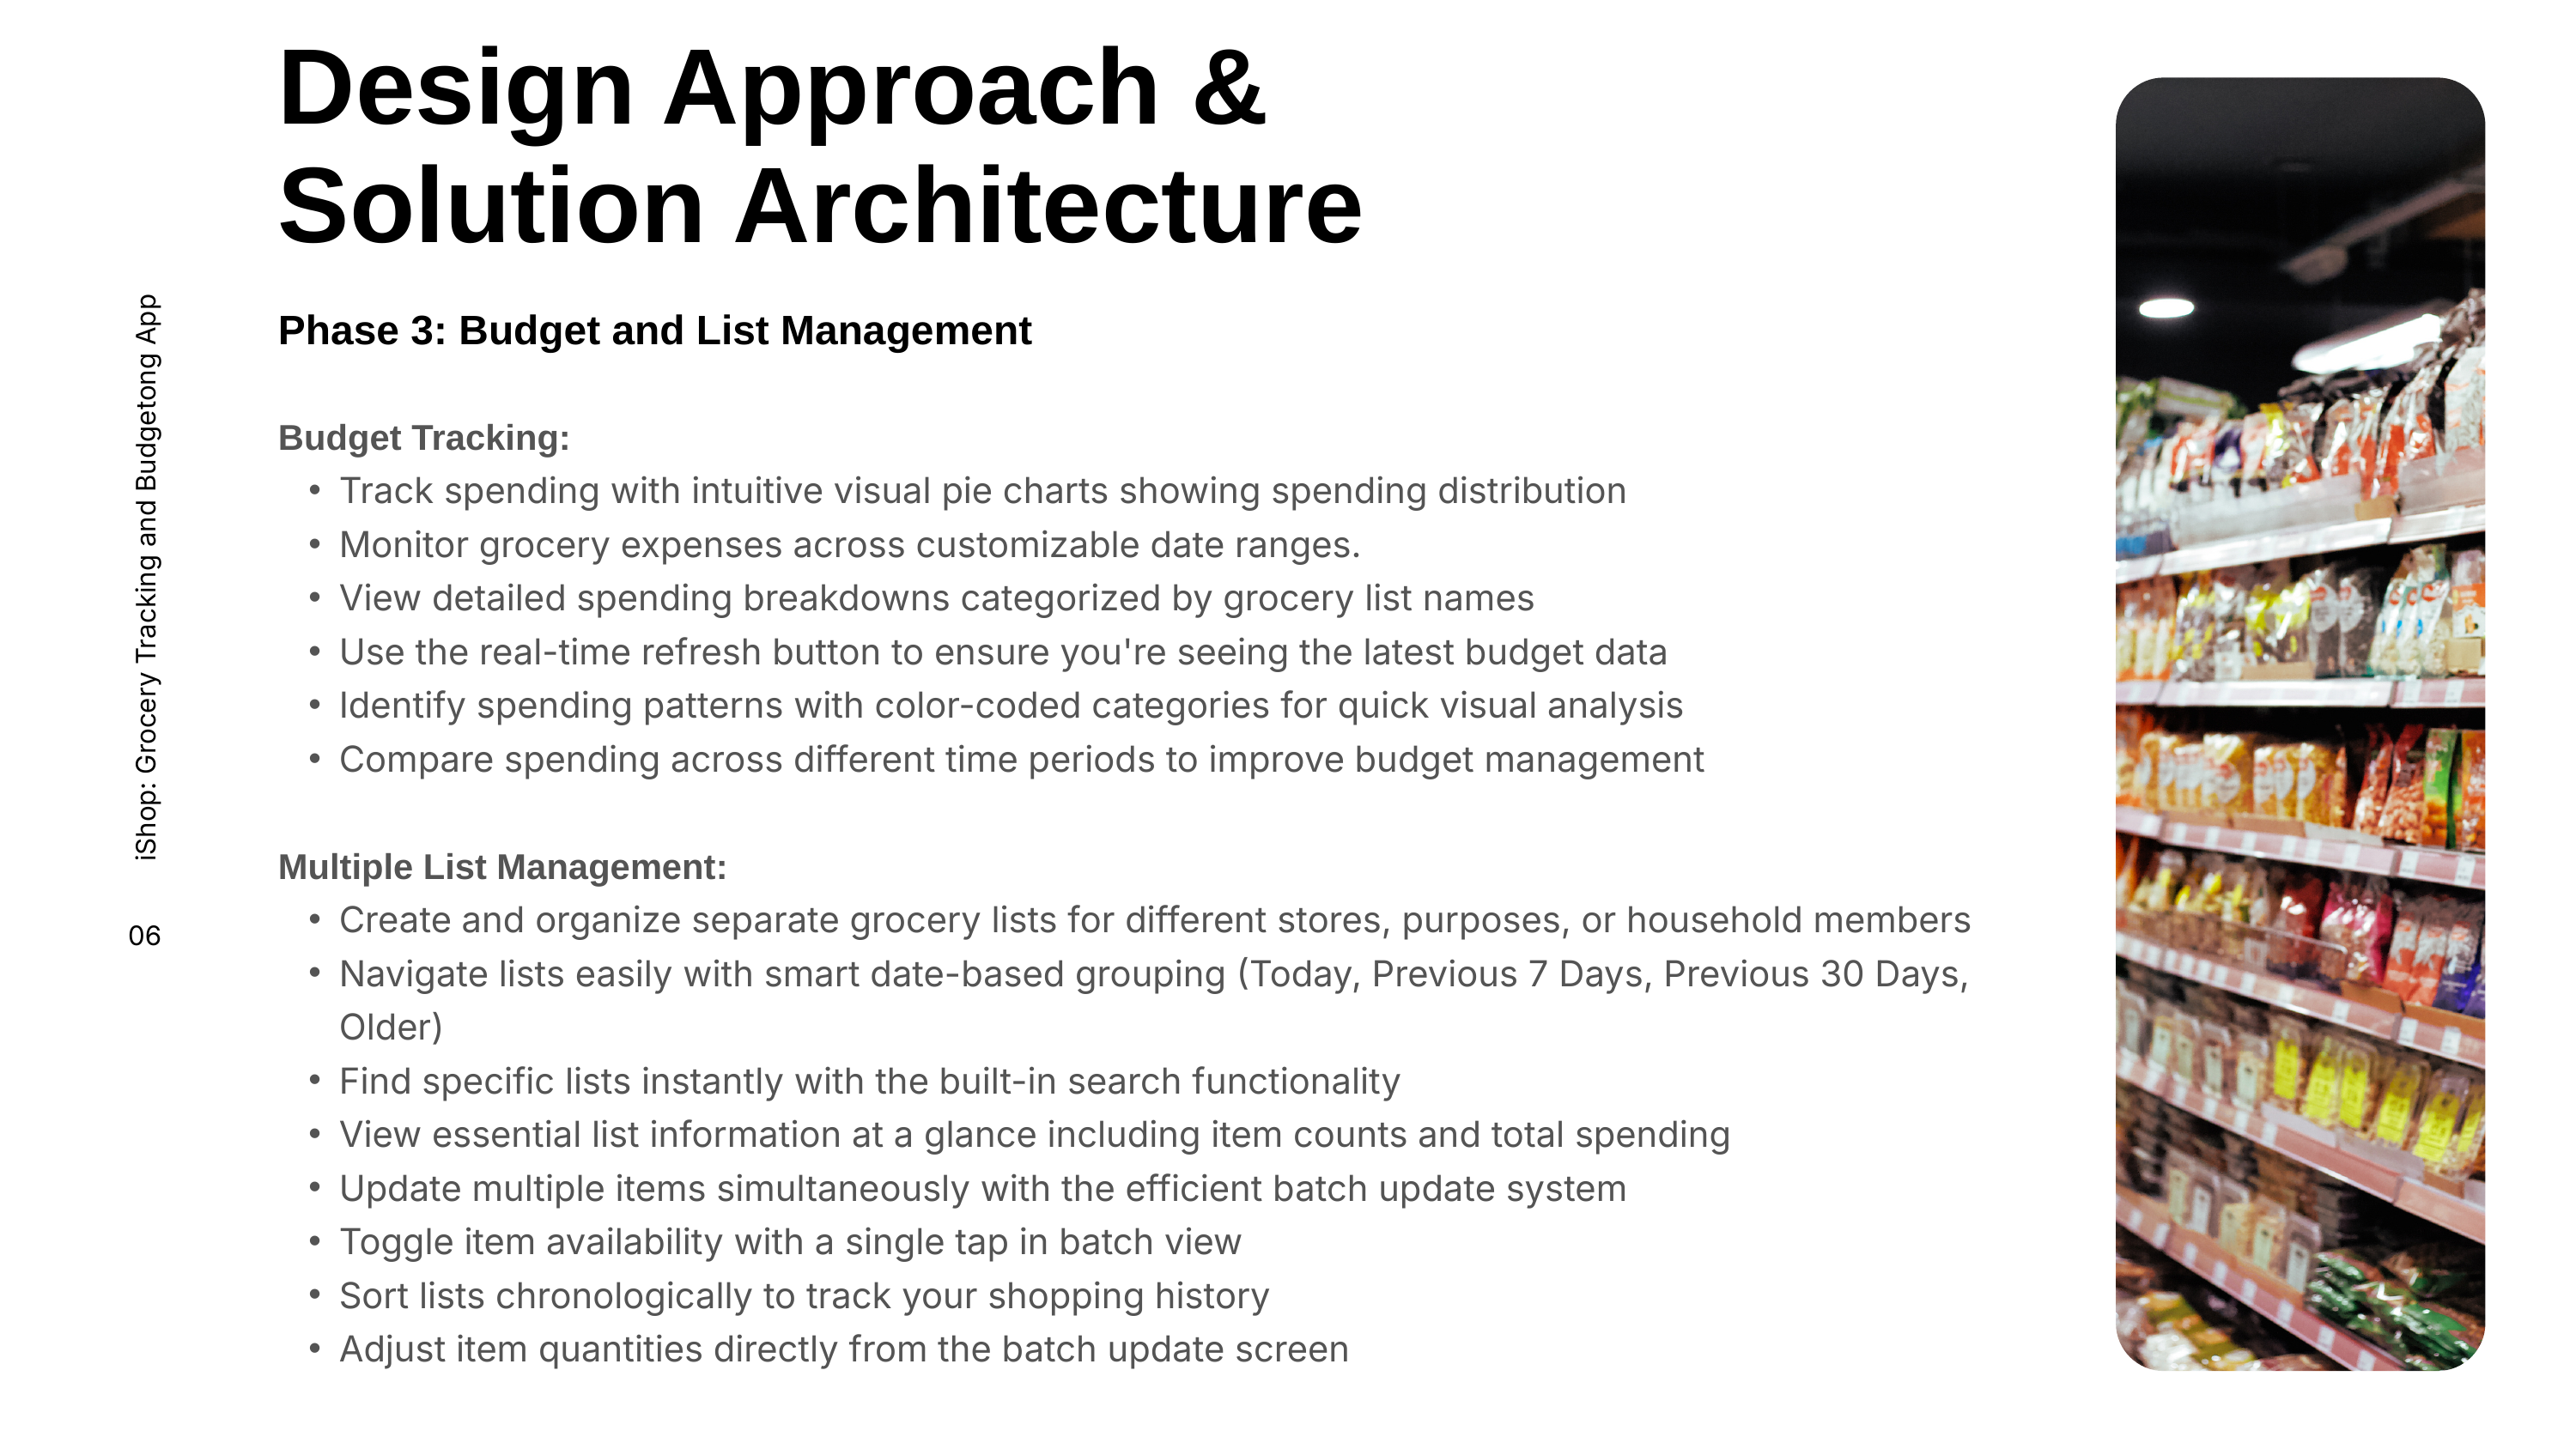

Design Approach & Solution Architecture

Phase 3: Budget and List Management
Budget Tracking:
Track spending with intuitive visual pie charts showing spending distribution
Monitor grocery expenses across customizable date ranges.
View detailed spending breakdowns categorized by grocery list names
Use the real-time refresh button to ensure you're seeing the latest budget data
Identify spending patterns with color-coded categories for quick visual analysis
Compare spending across different time periods to improve budget management

Multiple List Management:
Create and organize separate grocery lists for different stores, purposes, or household members
Navigate lists easily with smart date-based grouping (Today, Previous 7 Days, Previous 30 Days, Older)
Find specific lists instantly with the built-in search functionality
View essential list information at a glance including item counts and total spending
Update multiple items simultaneously with the efficient batch update system
Toggle item availability with a single tap in batch view
Sort lists chronologically to track your shopping history
Adjust item quantities directly from the batch update screen

iShop: Grocery Tracking and Budgetong App
06